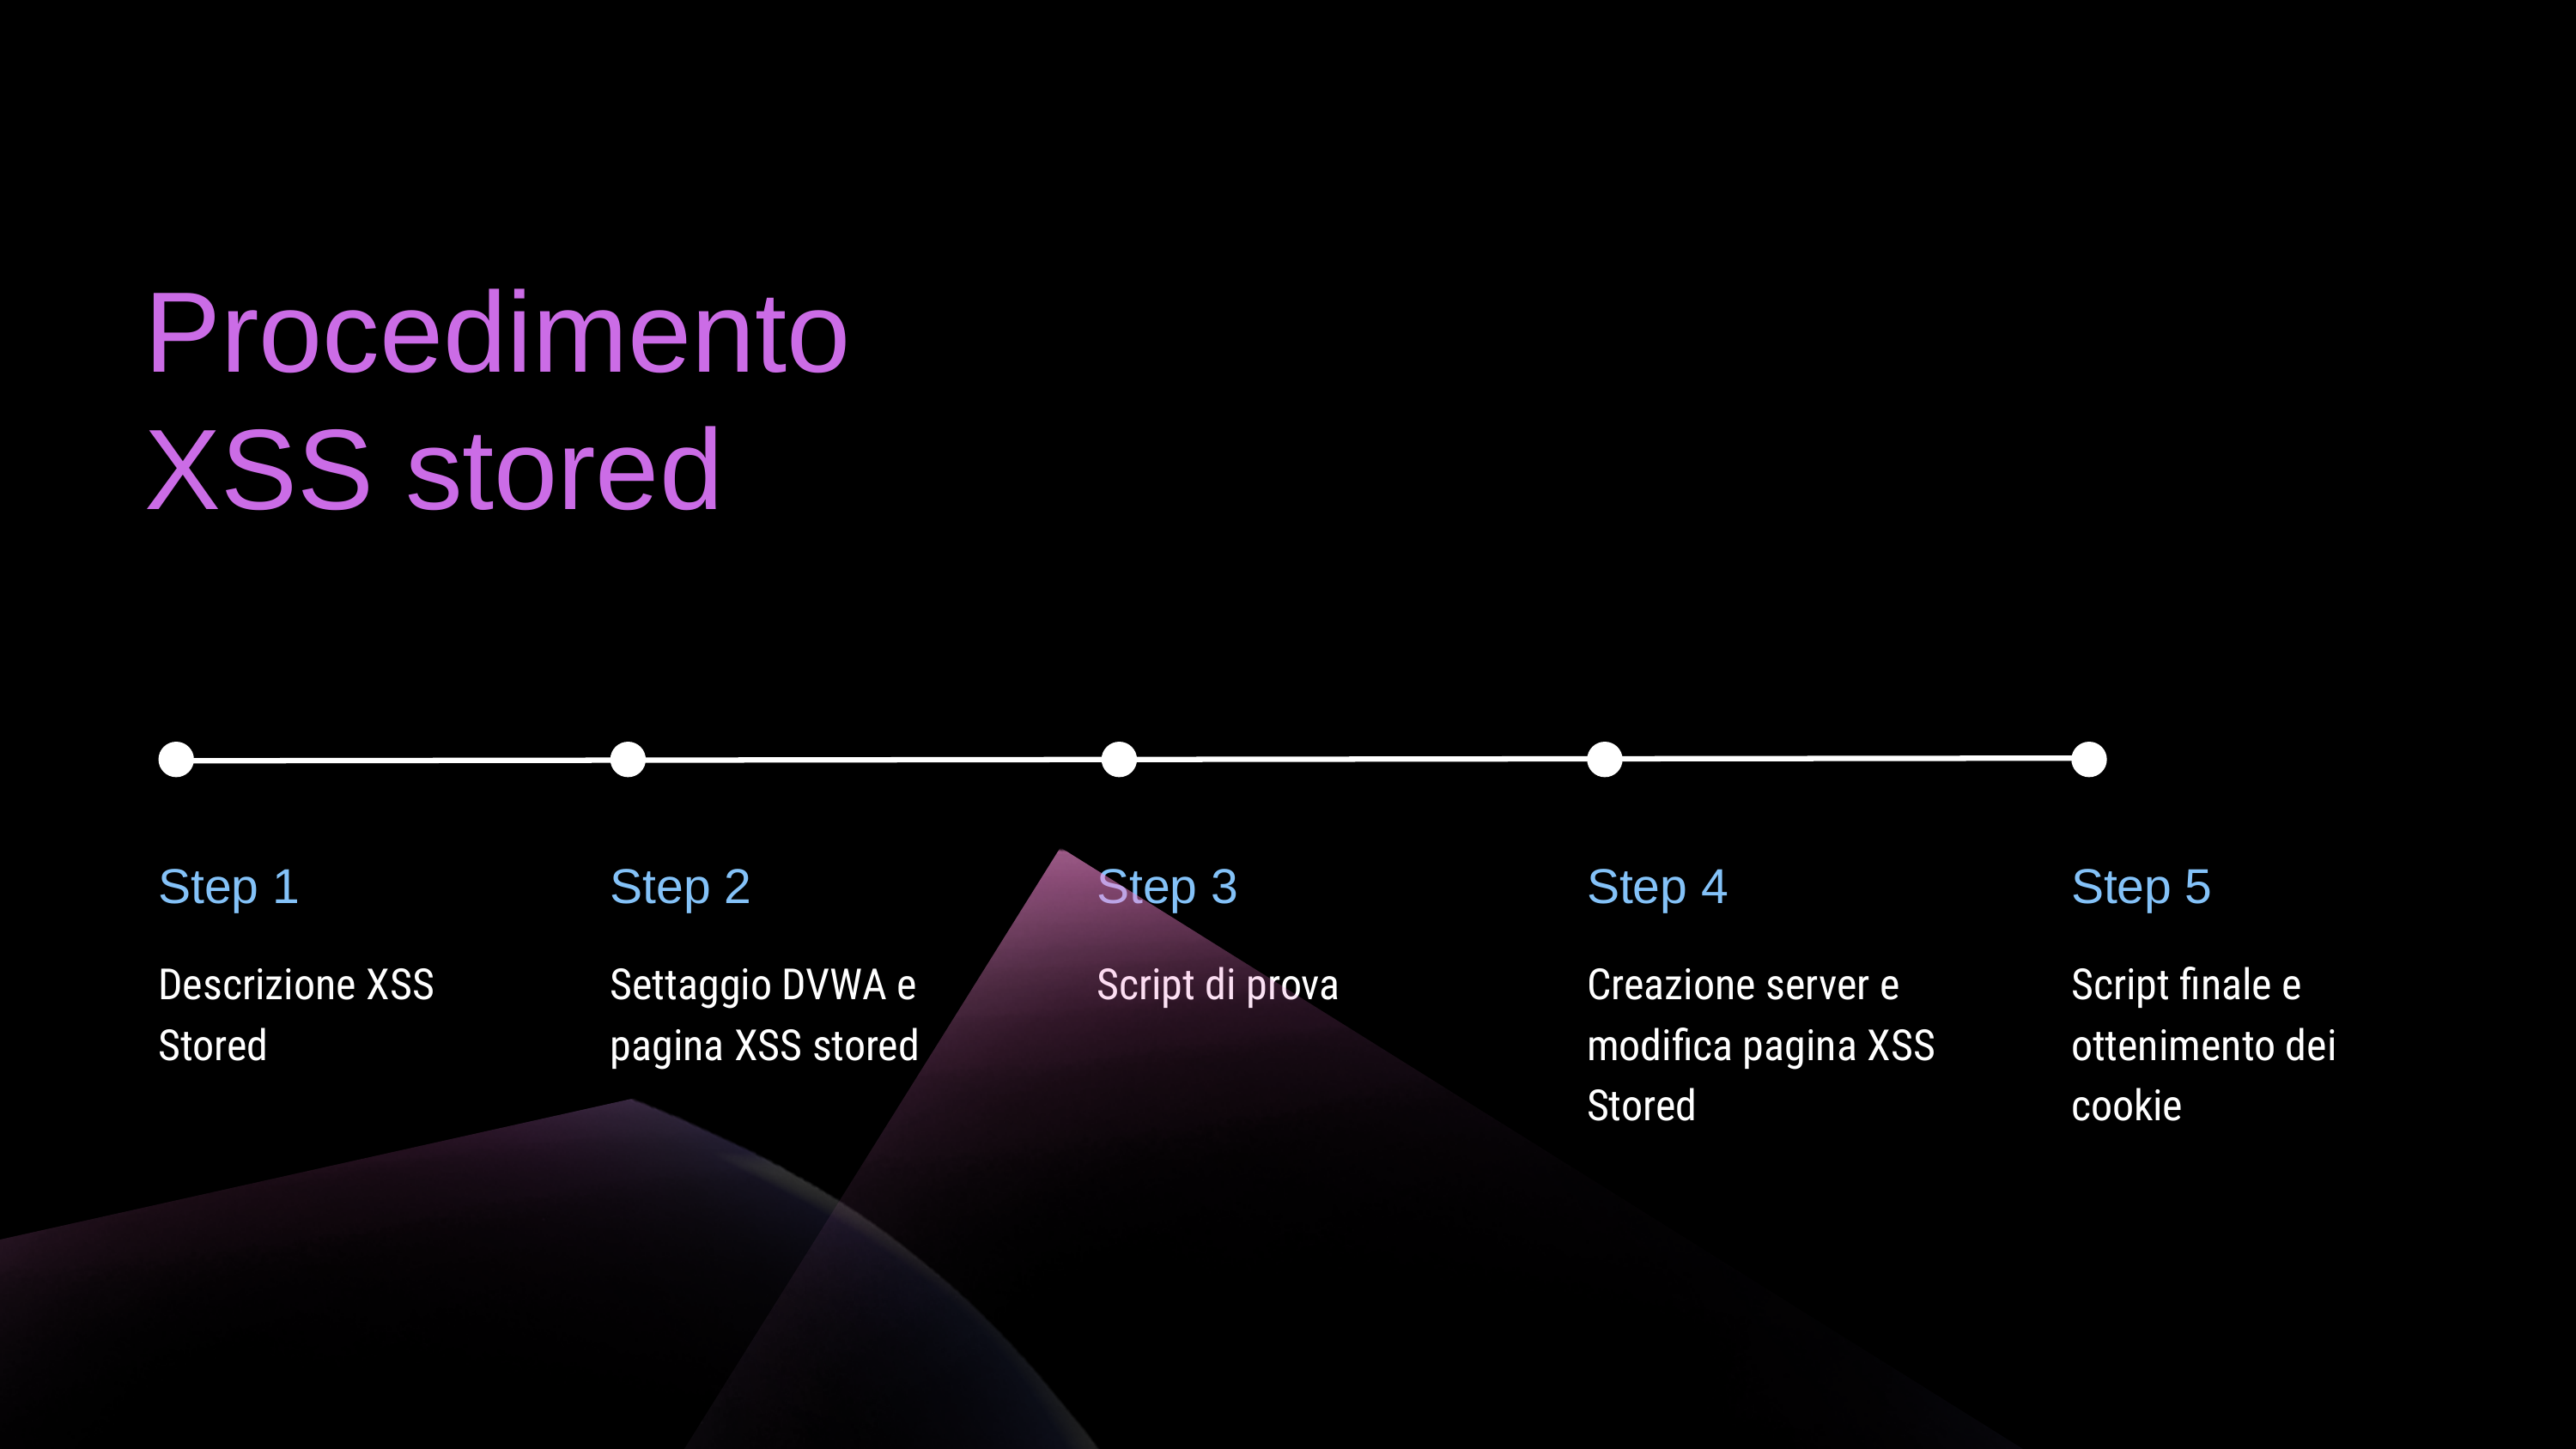

Procedimento
XSS stored

Step 1
Descrizione XSS Stored
Step 2
Settaggio DVWA e pagina XSS stored
Step 3
Script di prova

Step 4
Creazione server e modifica pagina XSS Stored

Step 5
Script finale e ottenimento dei cookie